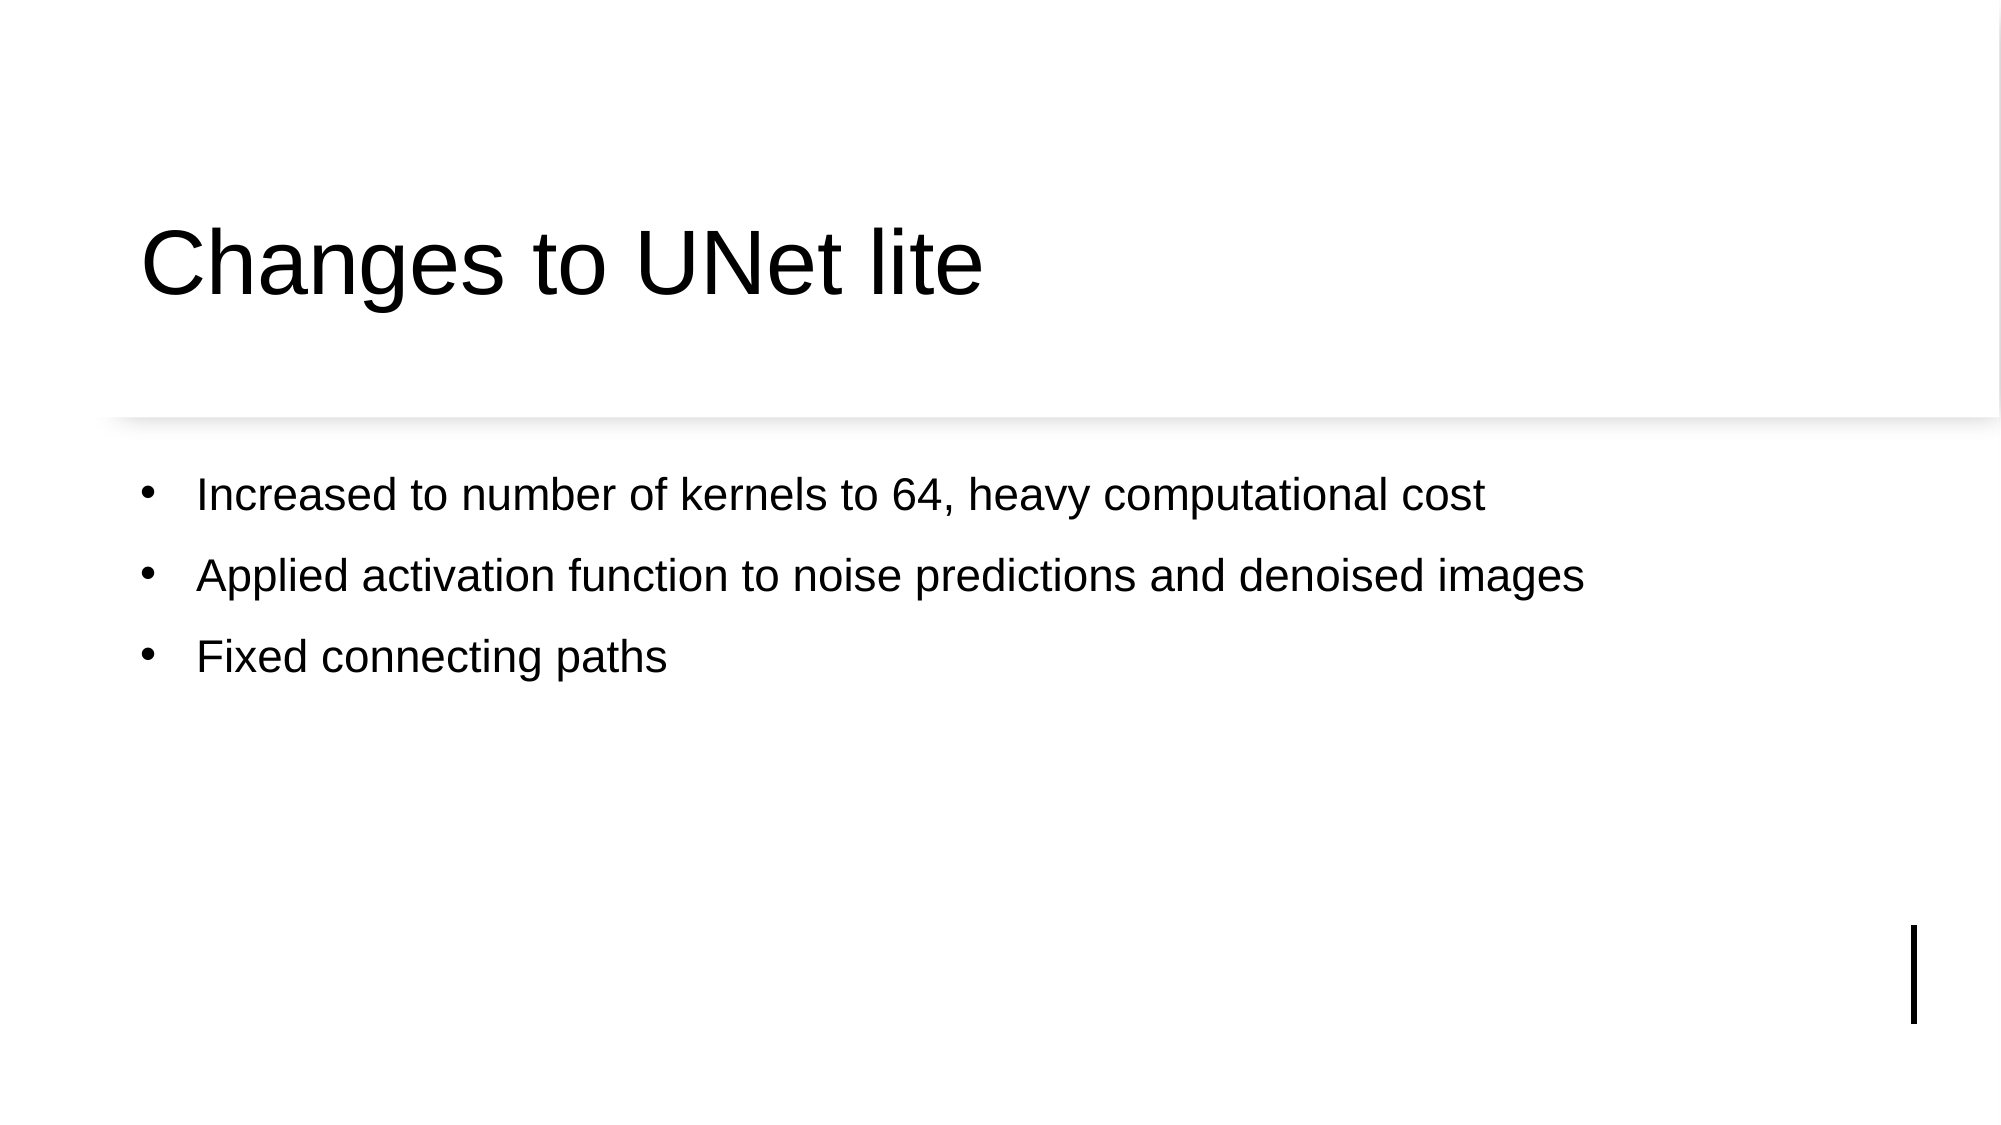

# Changes to UNet lite
Increased to number of kernels to 64, heavy computational cost
Applied activation function to noise predictions and denoised images
Fixed connecting paths